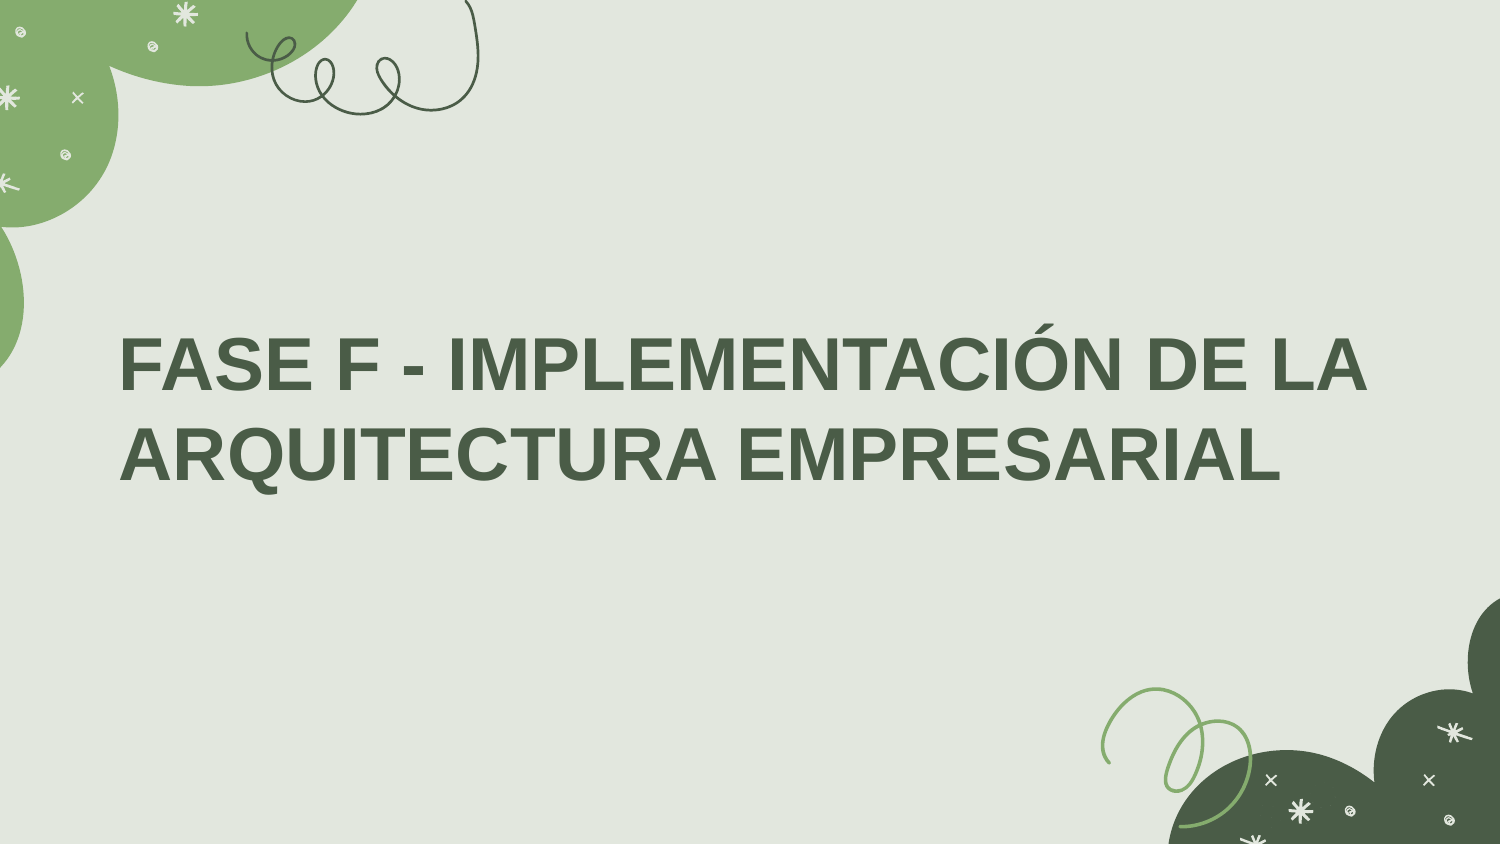

# FASE F - IMPLEMENTACIÓN DE LA ARQUITECTURA EMPRESARIAL